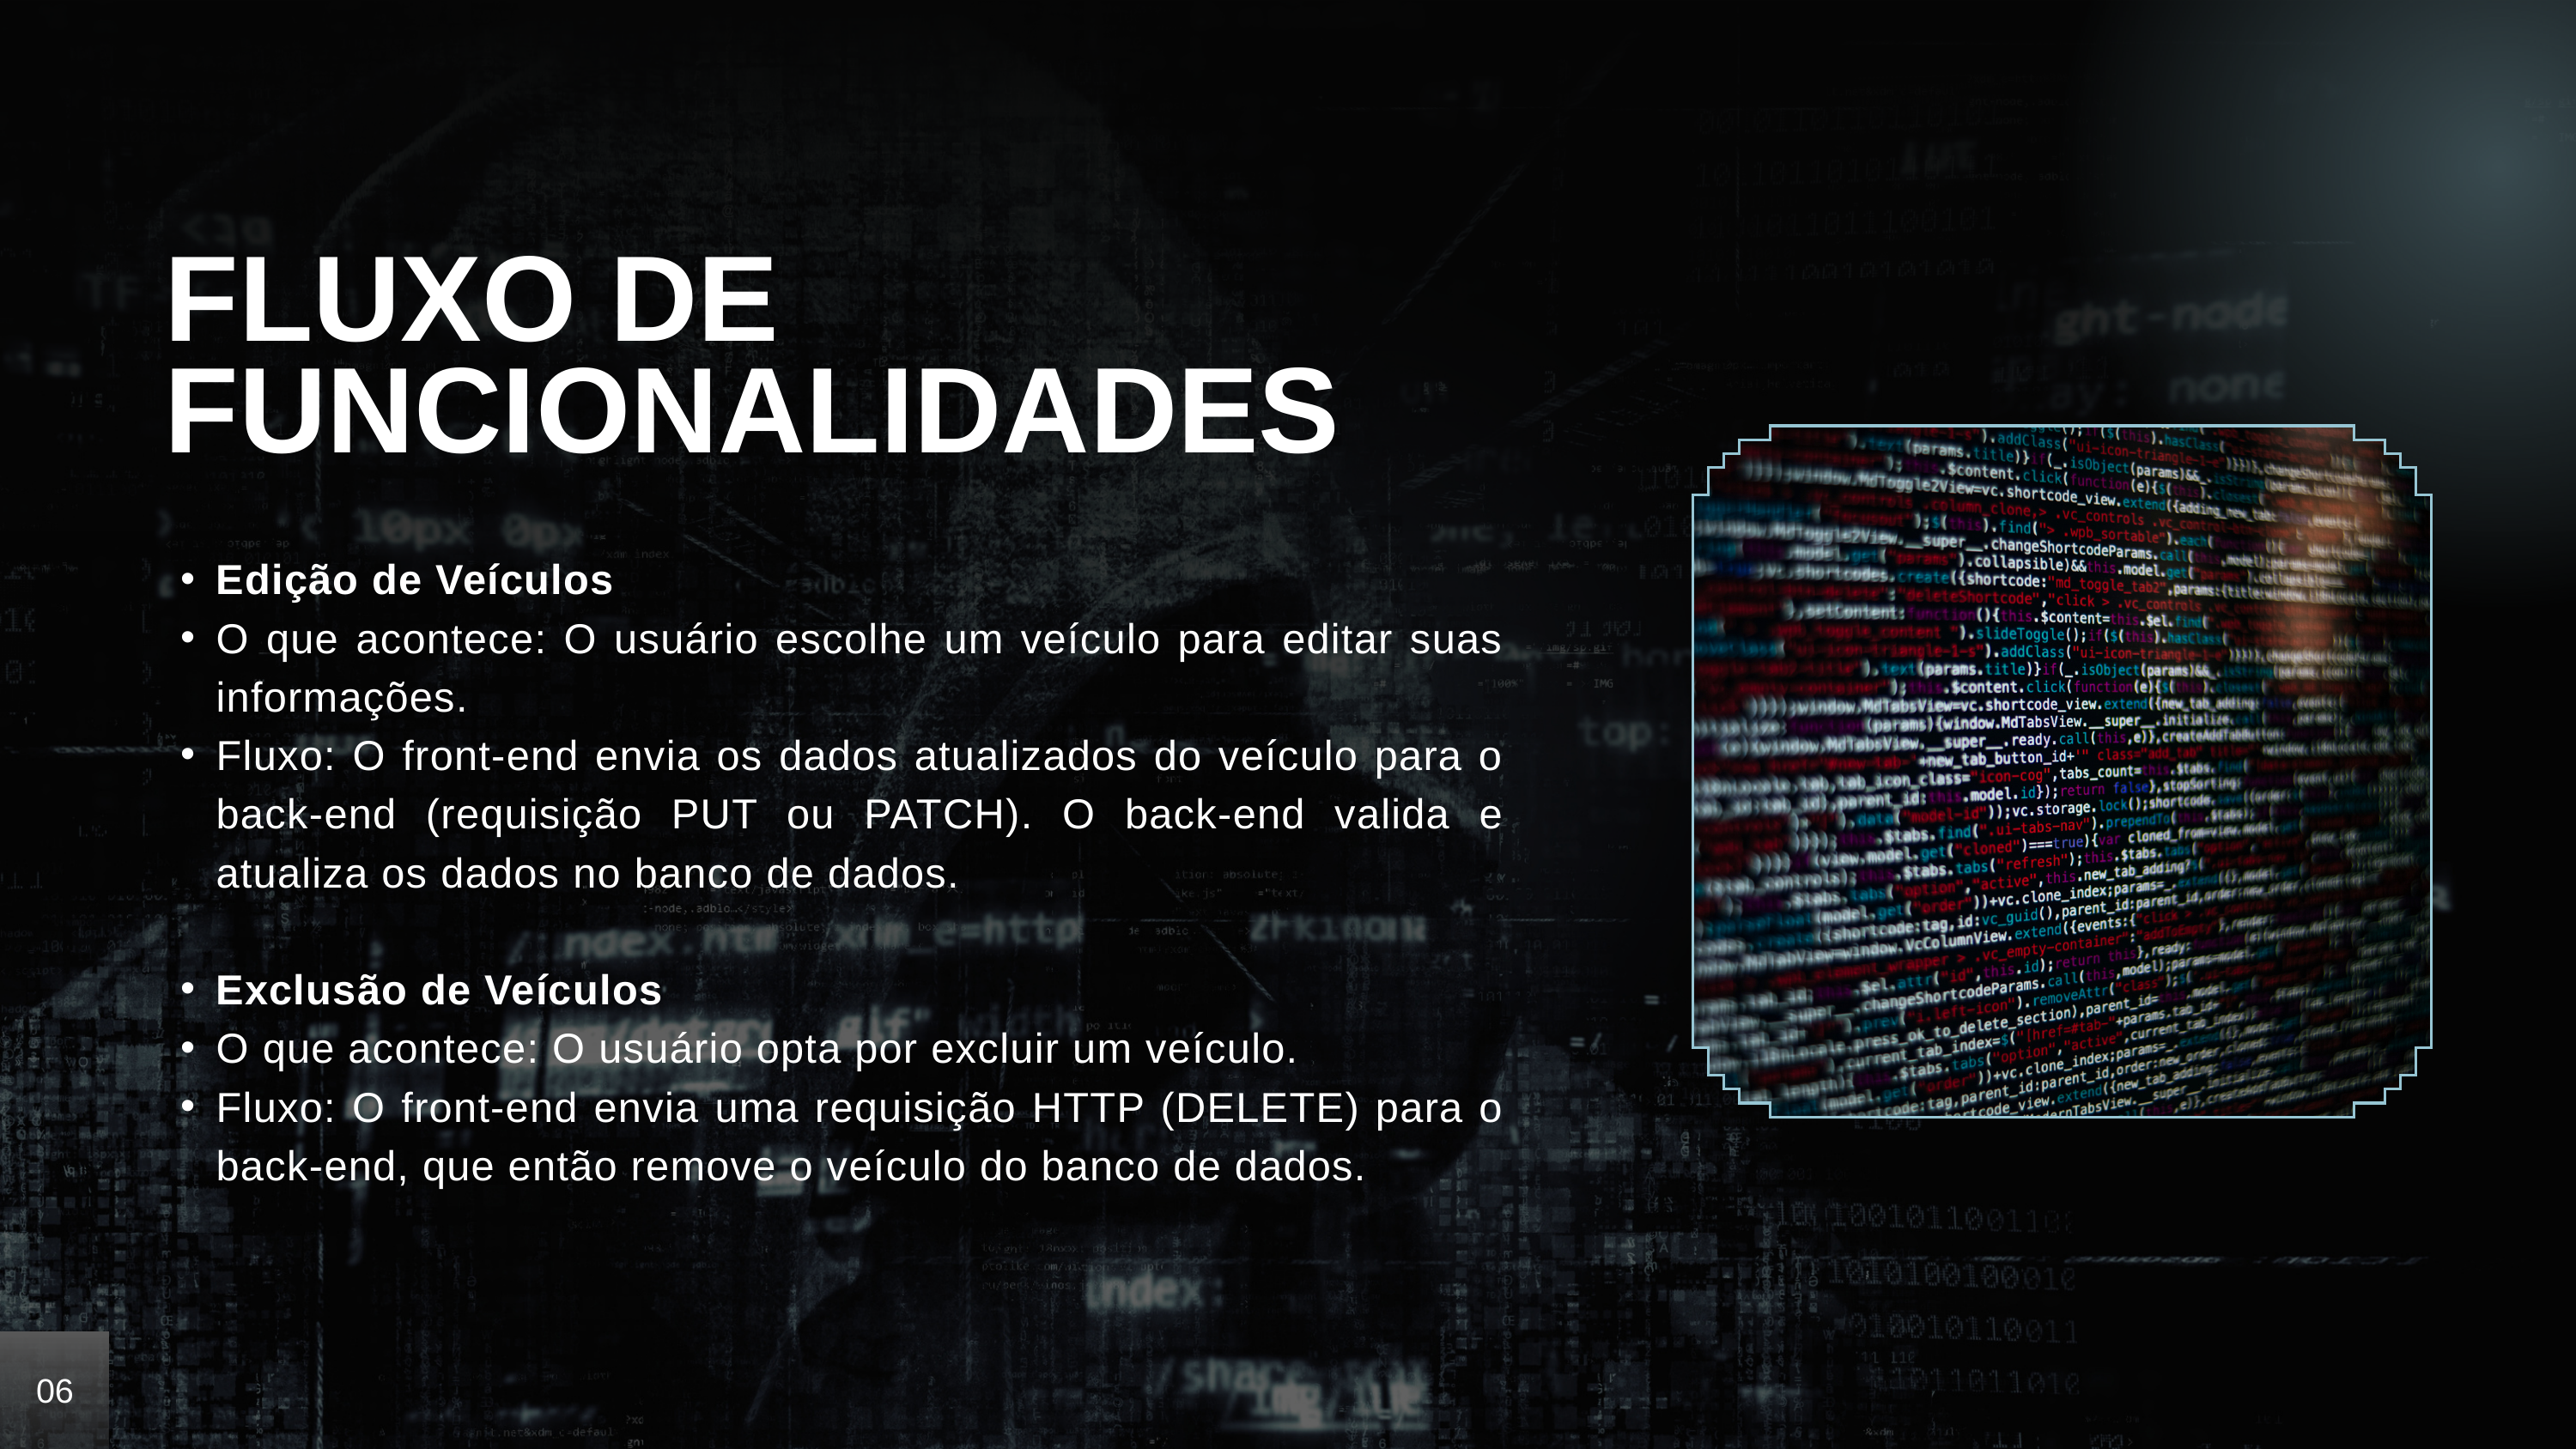

FLUXO DE FUNCIONALIDADES

Edição de Veículos
O que acontece: O usuário escolhe um veículo para editar suas informações.
Fluxo: O front-end envia os dados atualizados do veículo para o back-end (requisição PUT ou PATCH). O back-end valida e atualiza os dados no banco de dados.

Exclusão de Veículos
O que acontece: O usuário opta por excluir um veículo.
Fluxo: O front-end envia uma requisição HTTP (DELETE) para o back-end, que então remove o veículo do banco de dados.

06